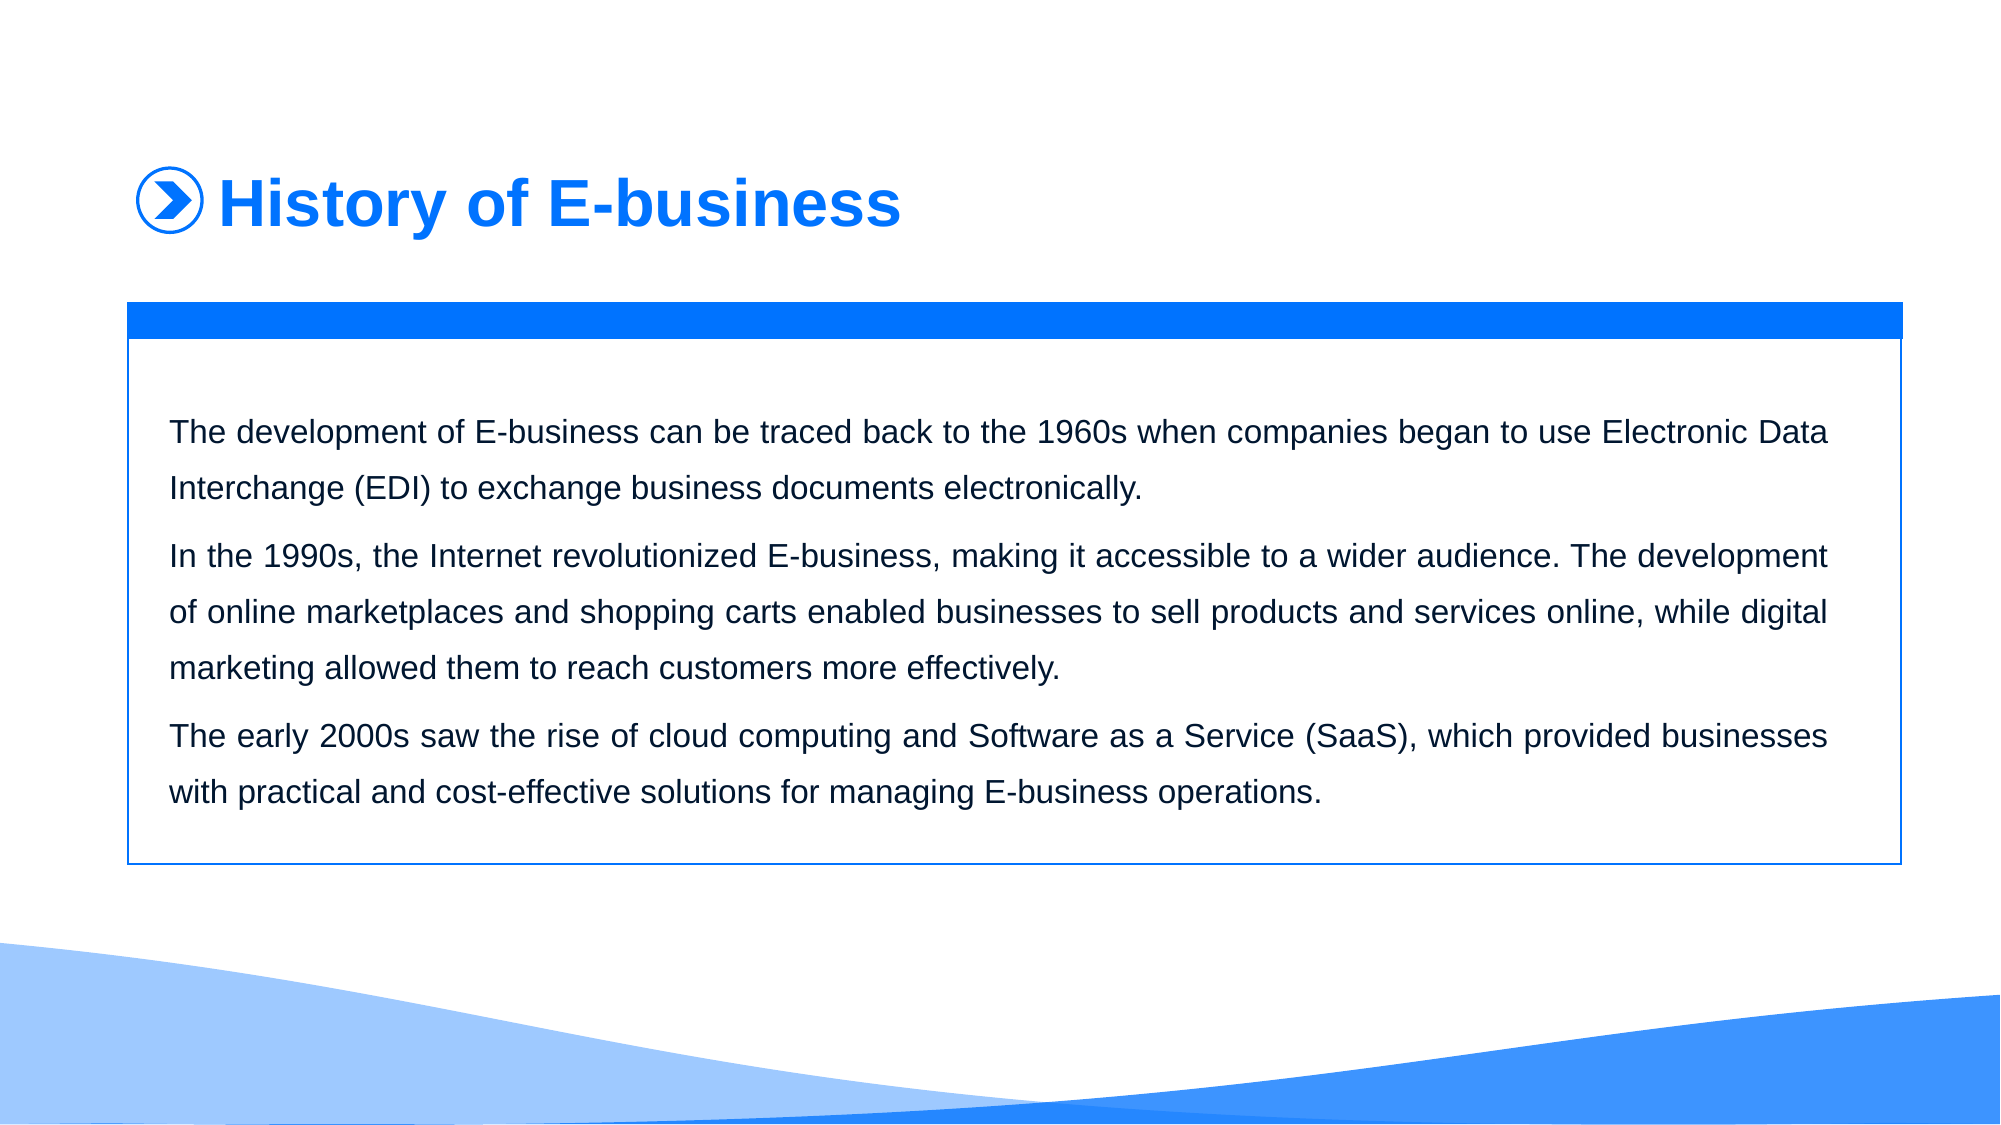

History of E-business

The development of E-business can be traced back to the 1960s when companies began to use Electronic Data Interchange (EDI) to exchange business documents electronically.
In the 1990s, the Internet revolutionized E-business, making it accessible to a wider audience. The development of online marketplaces and shopping carts enabled businesses to sell products and services online, while digital marketing allowed them to reach customers more effectively.
The early 2000s saw the rise of cloud computing and Software as a Service (SaaS), which provided businesses with practical and cost-effective solutions for managing E-business operations.